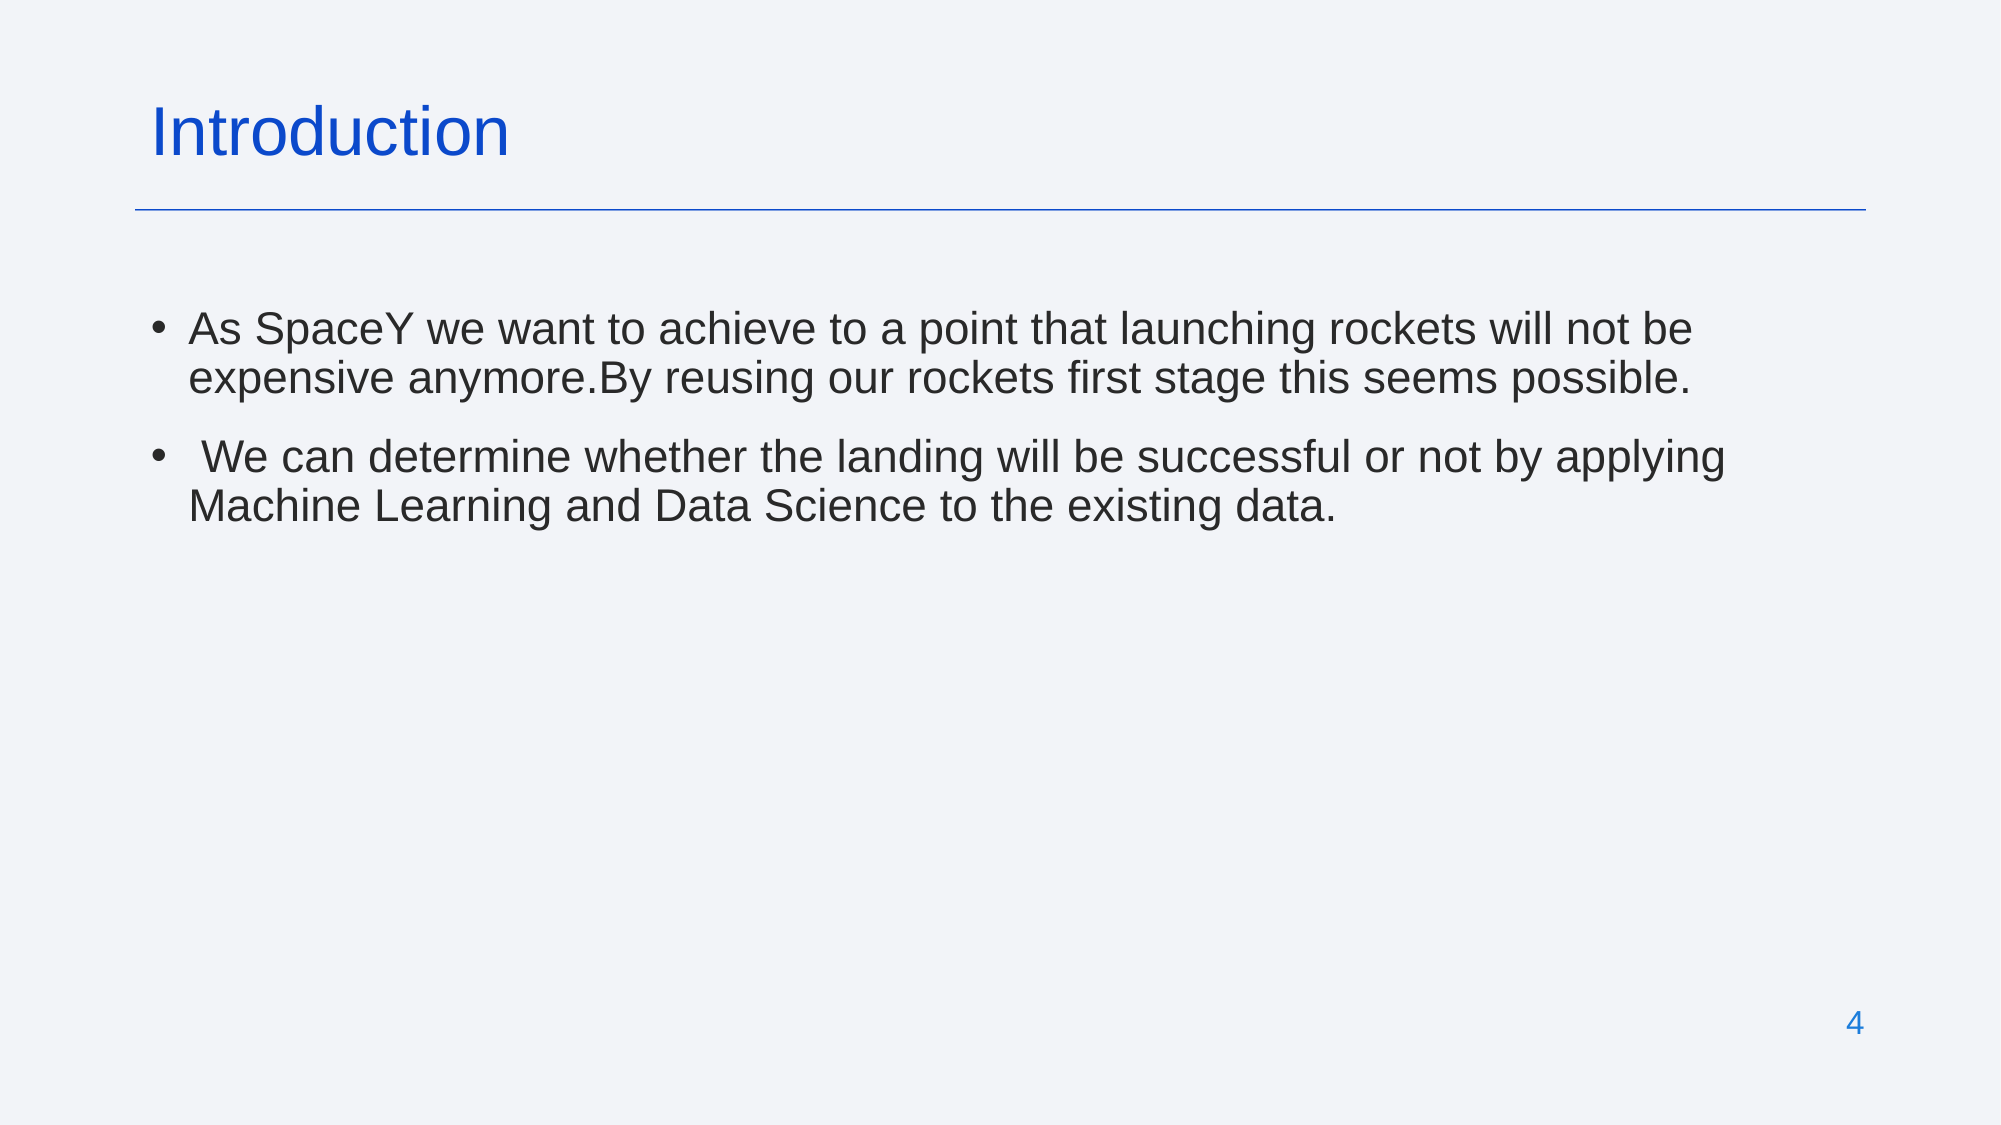

Introduction
As SpaceY we want to achieve to a point that launching rockets will not be expensive anymore.By reusing our rockets first stage this seems possible.
 We can determine whether the landing will be successful or not by applying Machine Learning and Data Science to the existing data.
4